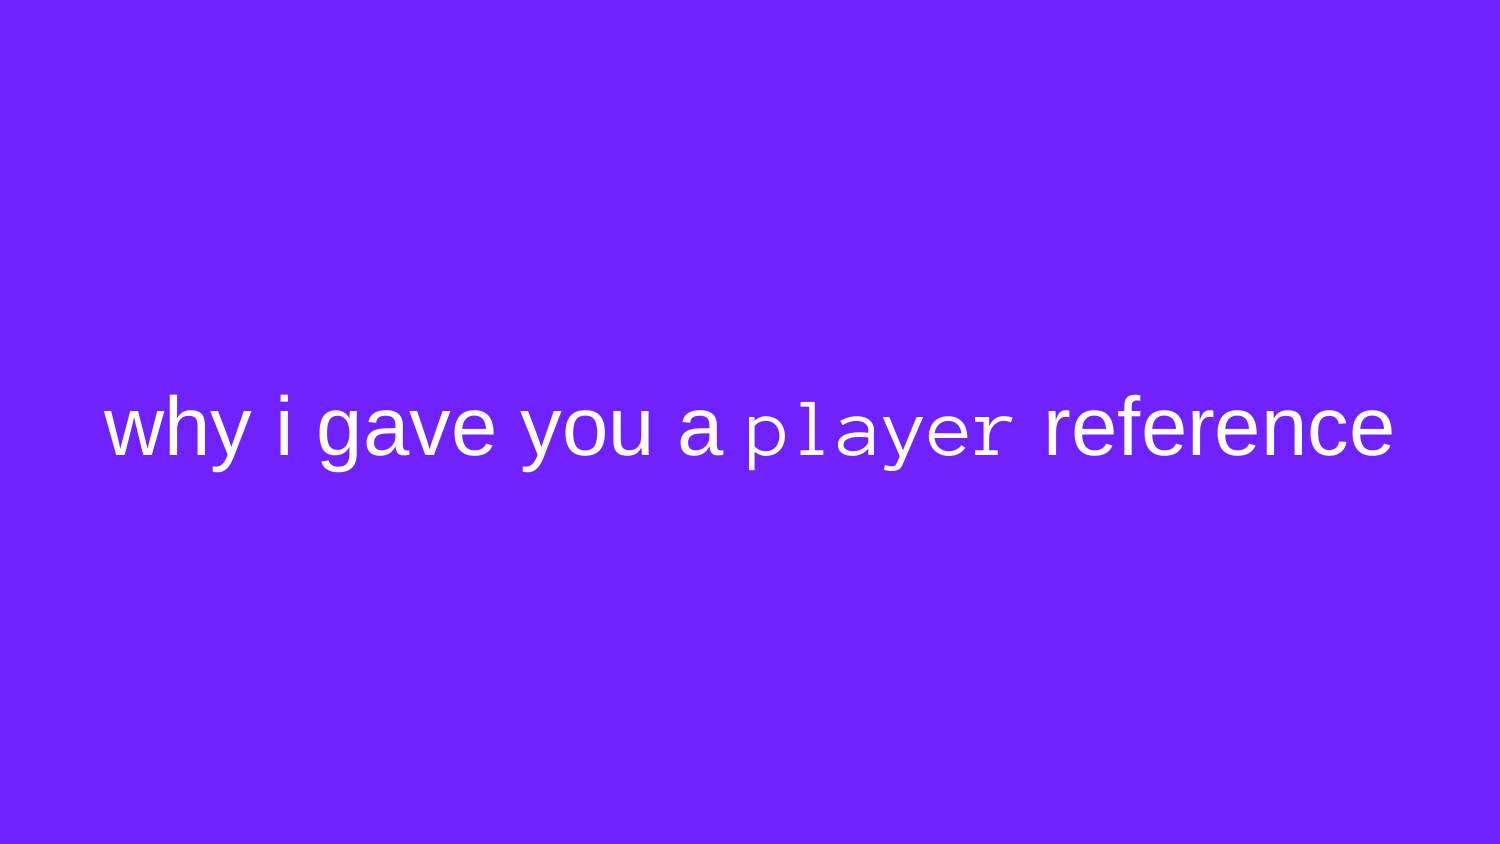

# why i gave you a player reference